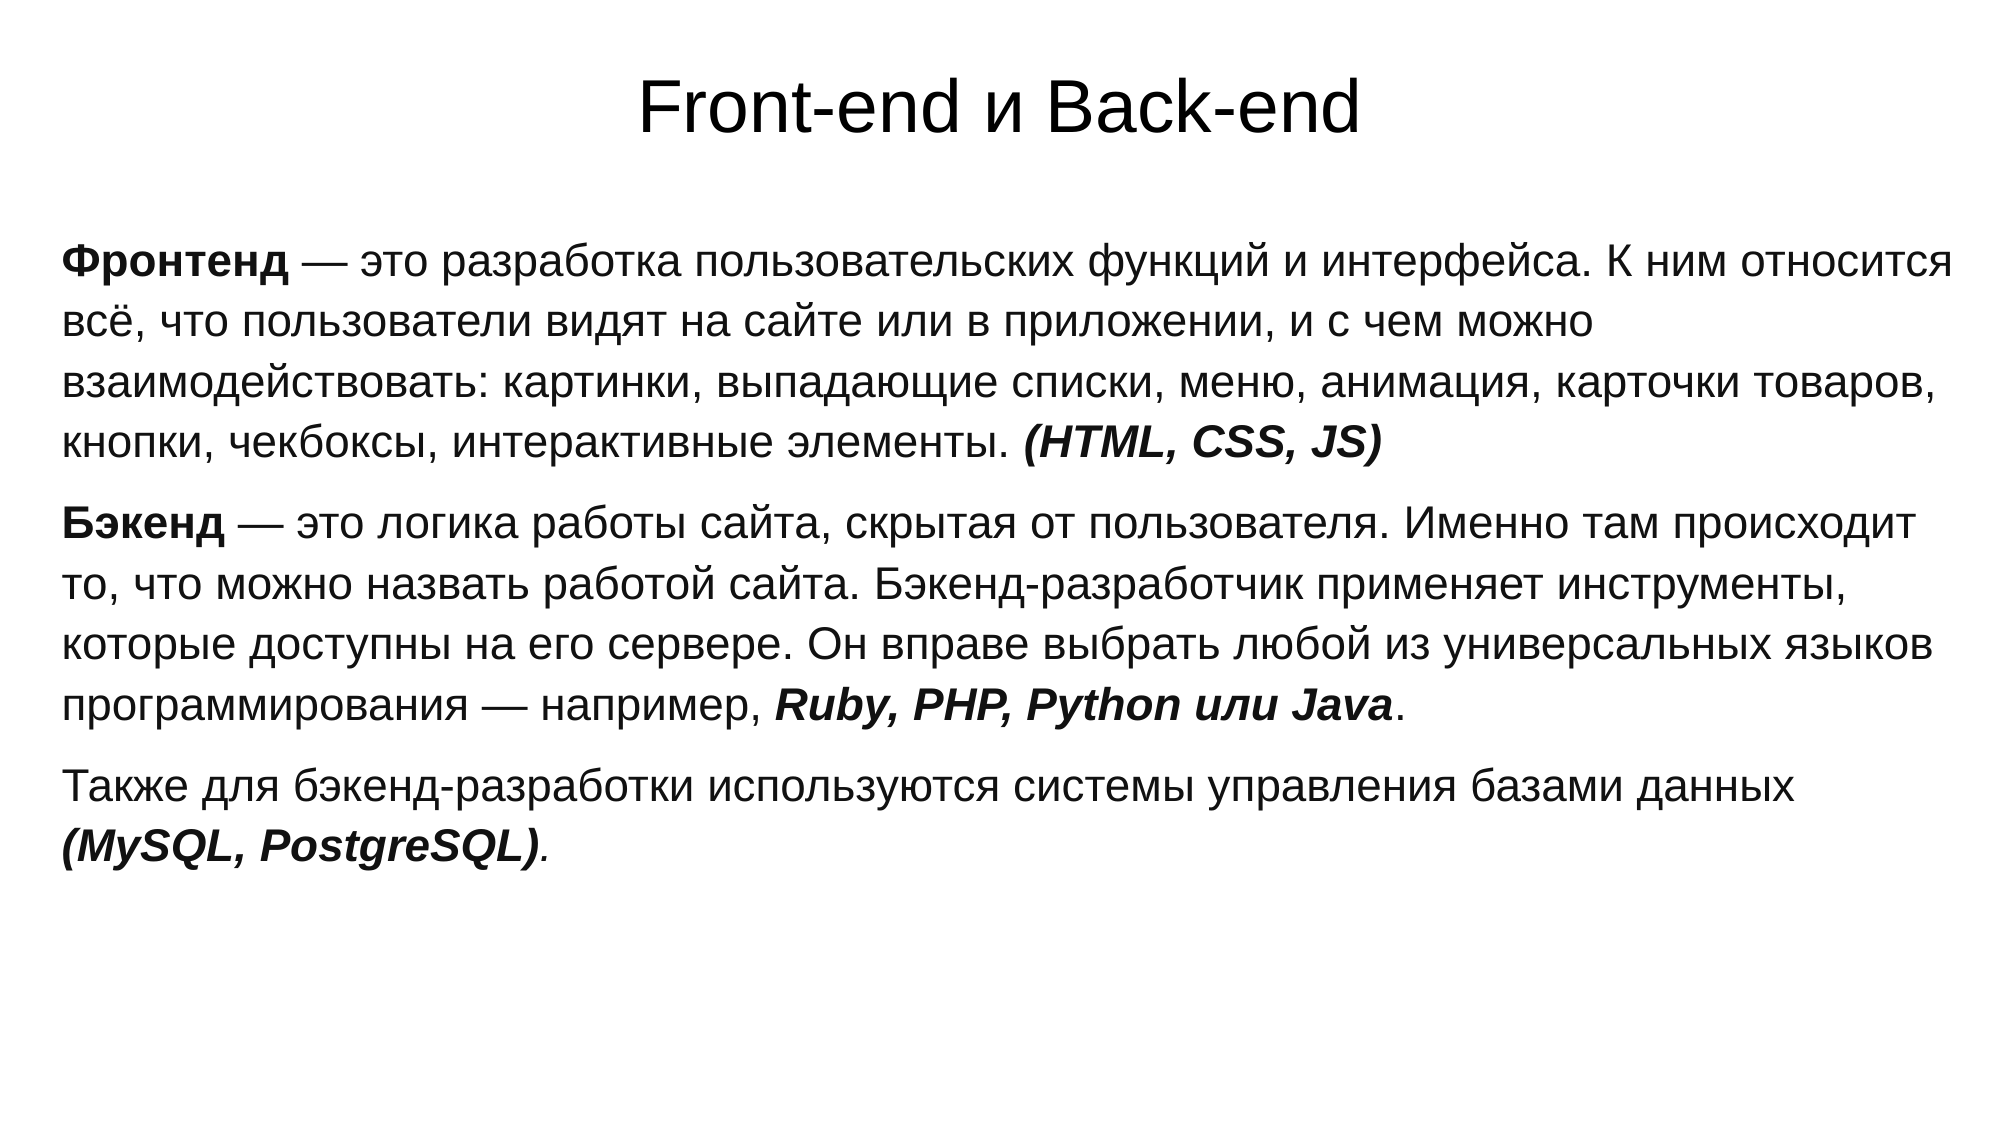

# Front-end и Back-end
Фронтенд — это разработка пользовательских функций и интерфейса. К ним относится всё, что пользователи видят на сайте или в приложении, и с чем можно взаимодействовать: картинки, выпадающие списки, меню, анимация, карточки товаров, кнопки, чекбоксы, интерактивные элементы. (HTML, CSS, JS)
Бэкенд — это логика работы сайта, скрытая от пользователя. Именно там происходит то, что можно назвать работой сайта. Бэкенд-разработчик применяет инструменты, которые доступны на его сервере. Он вправе выбрать любой из универсальных языков программирования — например, Ruby, PHP, Python или Java.
Также для бэкенд-разработки используются системы управления базами данных (MySQL, PostgreSQL).